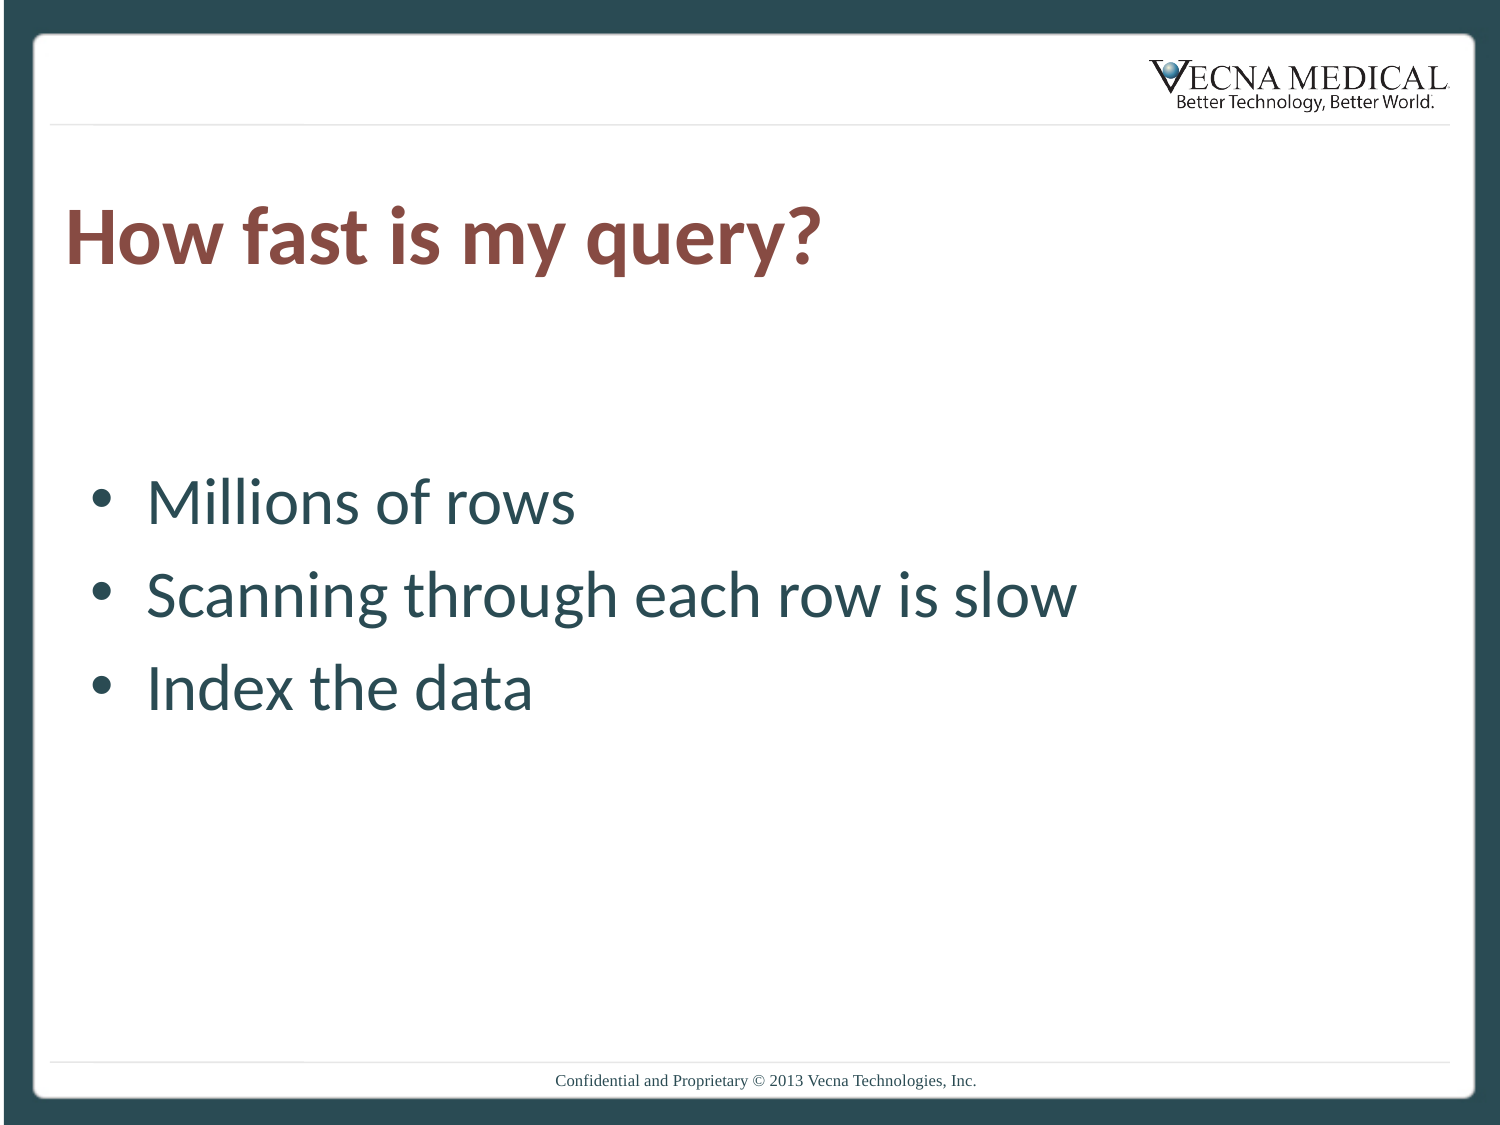

# How fast is my query?
Millions of rows
Scanning through each row is slow
Index the data